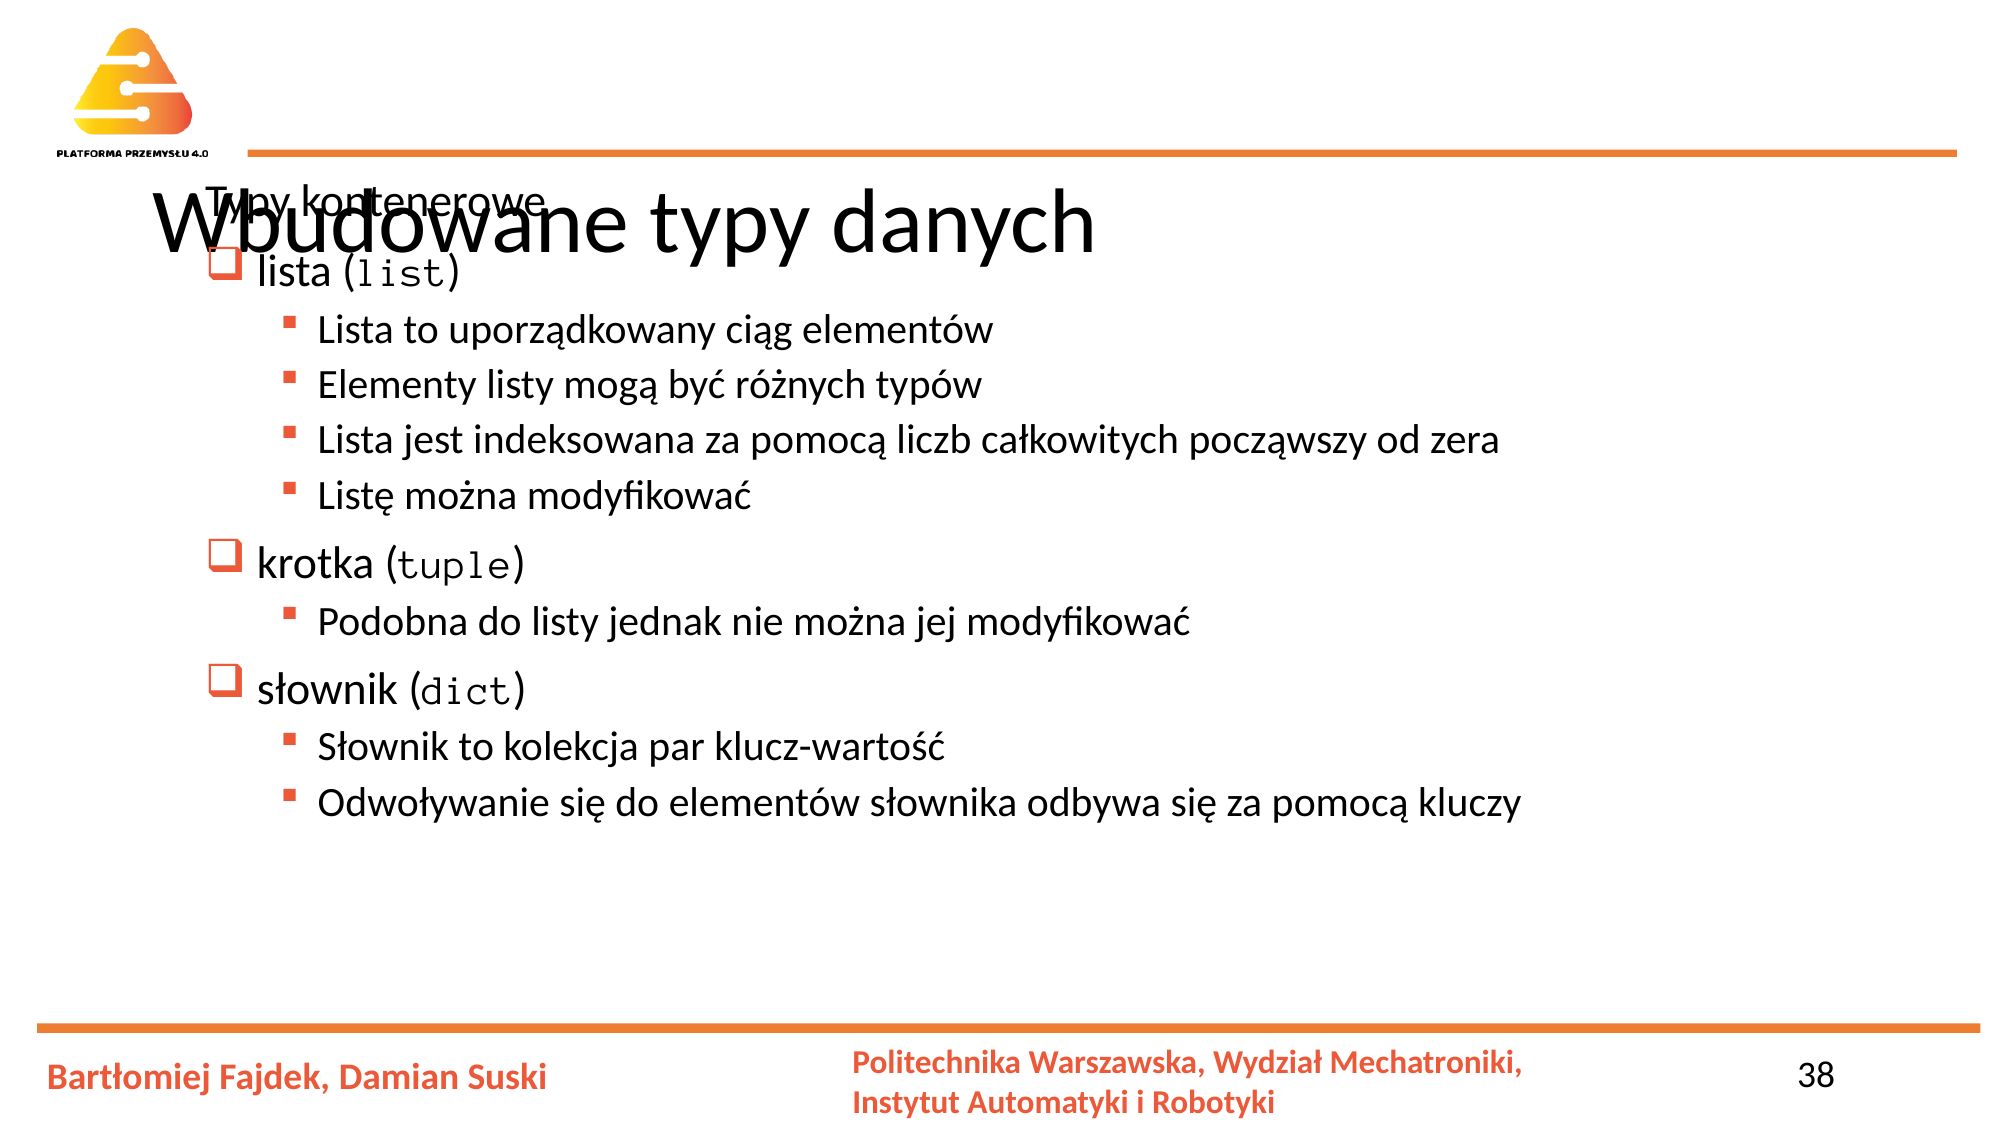

# Wbudowane typy danych
Typy kontenerowe
 lista (list)
Lista to uporządkowany ciąg elementów
Elementy listy mogą być różnych typów
Lista jest indeksowana za pomocą liczb całkowitych począwszy od zera
Listę można modyfikować
 krotka (tuple)
Podobna do listy jednak nie można jej modyfikować
 słownik (dict)
Słownik to kolekcja par klucz-wartość
Odwoływanie się do elementów słownika odbywa się za pomocą kluczy

38